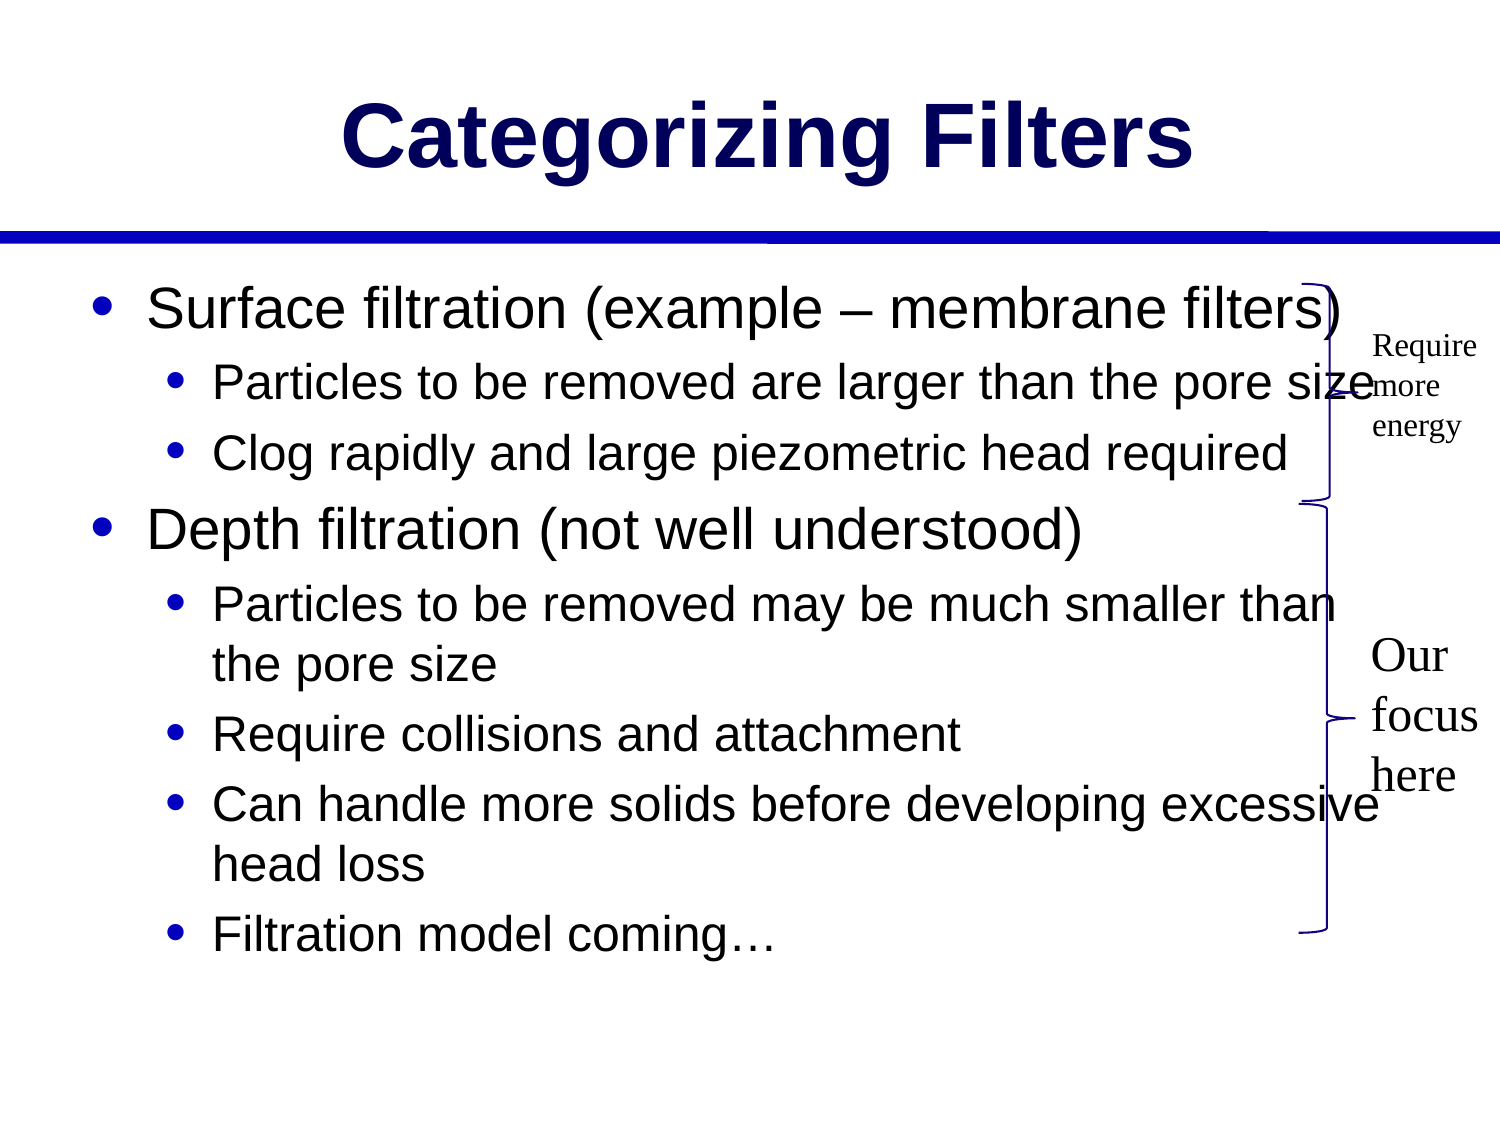

# Categorizing Filters
Surface filtration (example – membrane filters)
Particles to be removed are larger than the pore size
Clog rapidly and large piezometric head required
Depth filtration (not well understood)
Particles to be removed may be much smaller than
the pore size
Require collisions and attachment
Can handle more solids before developing excessive head loss
Filtration model coming…

Require more energy

Our focus here